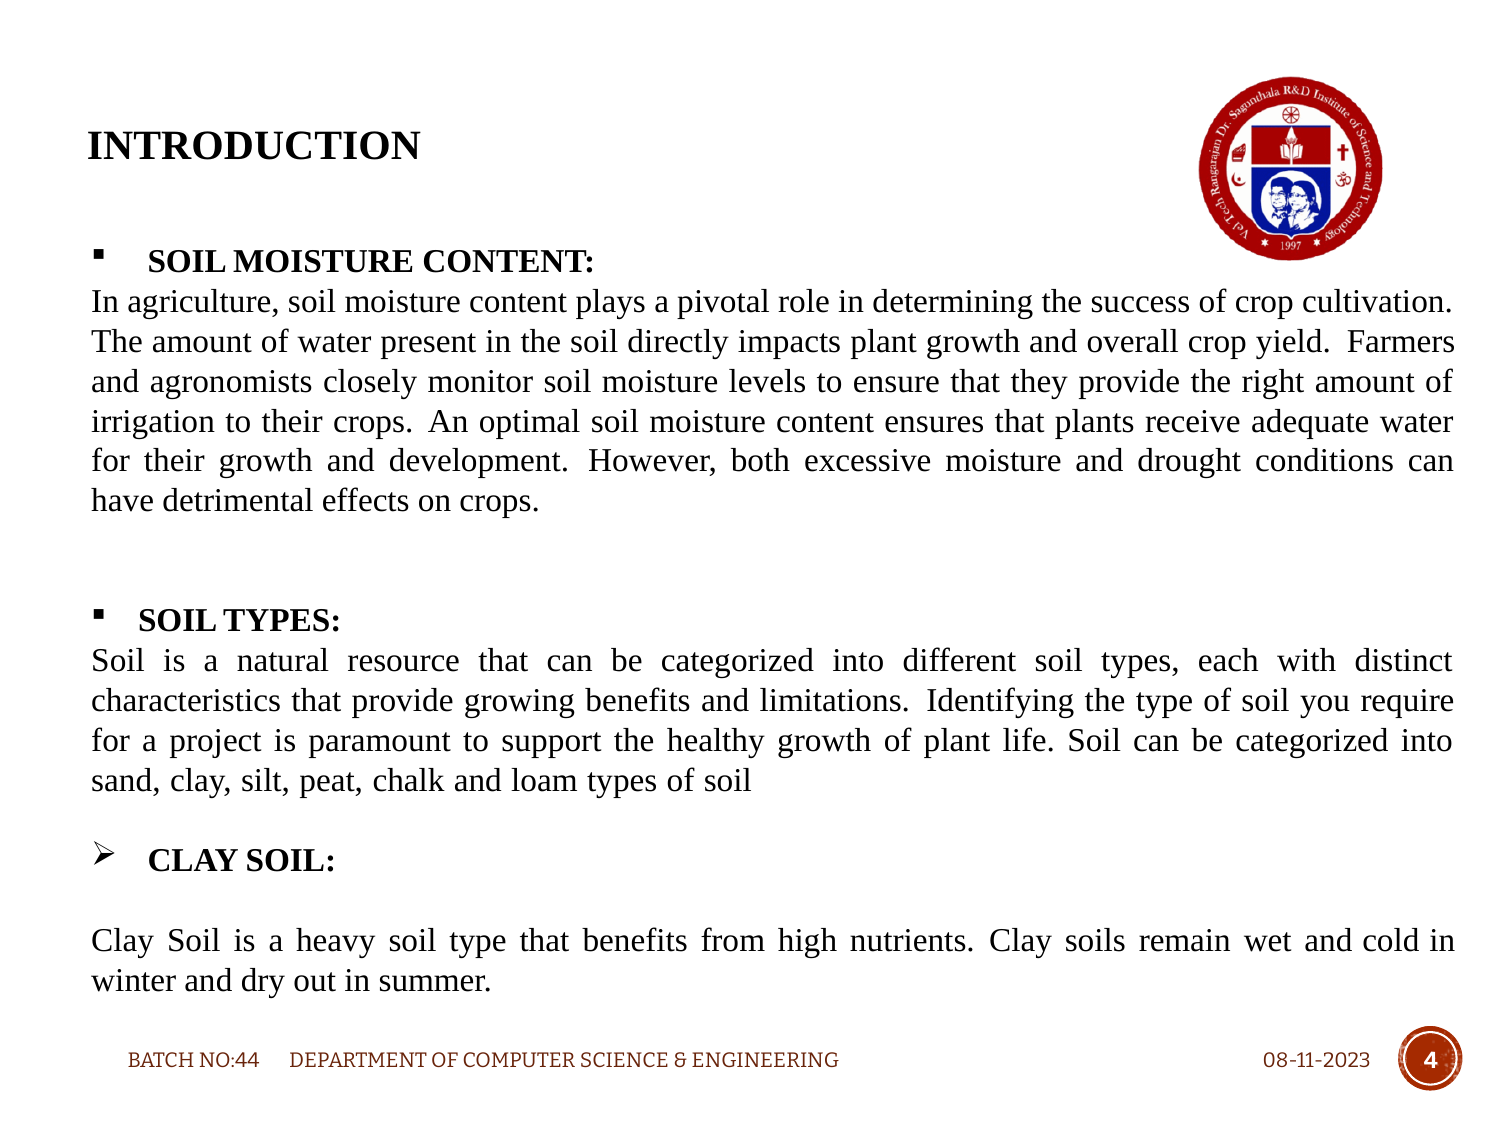

INTRODUCTION
SOIL MOISTURE CONTENT:
In agriculture, soil moisture content plays a pivotal role in determining the success of crop cultivation. The amount of water present in the soil directly impacts plant growth and overall crop yield. Farmers and agronomists closely monitor soil moisture levels to ensure that they provide the right amount of irrigation to their crops. An optimal soil moisture content ensures that plants receive adequate water for their growth and development. However, both excessive moisture and drought conditions can have detrimental effects on crops.

SOIL TYPES:
Soil is a natural resource that can be categorized into different soil types, each with distinct characteristics that provide growing benefits and limitations. Identifying the type of soil you require for a project is paramount to support the healthy growth of plant life. Soil can be categorized into sand, clay, silt, peat, chalk and loam types of soil

CLAY SOIL:

Clay Soil is a heavy soil type that benefits from high nutrients. Clay soils remain wet and cold in winter and dry out in summer.
BATCH NO:44       DEPARTMENT OF COMPUTER SCIENCE & ENGINEERING
08-11-2023
4